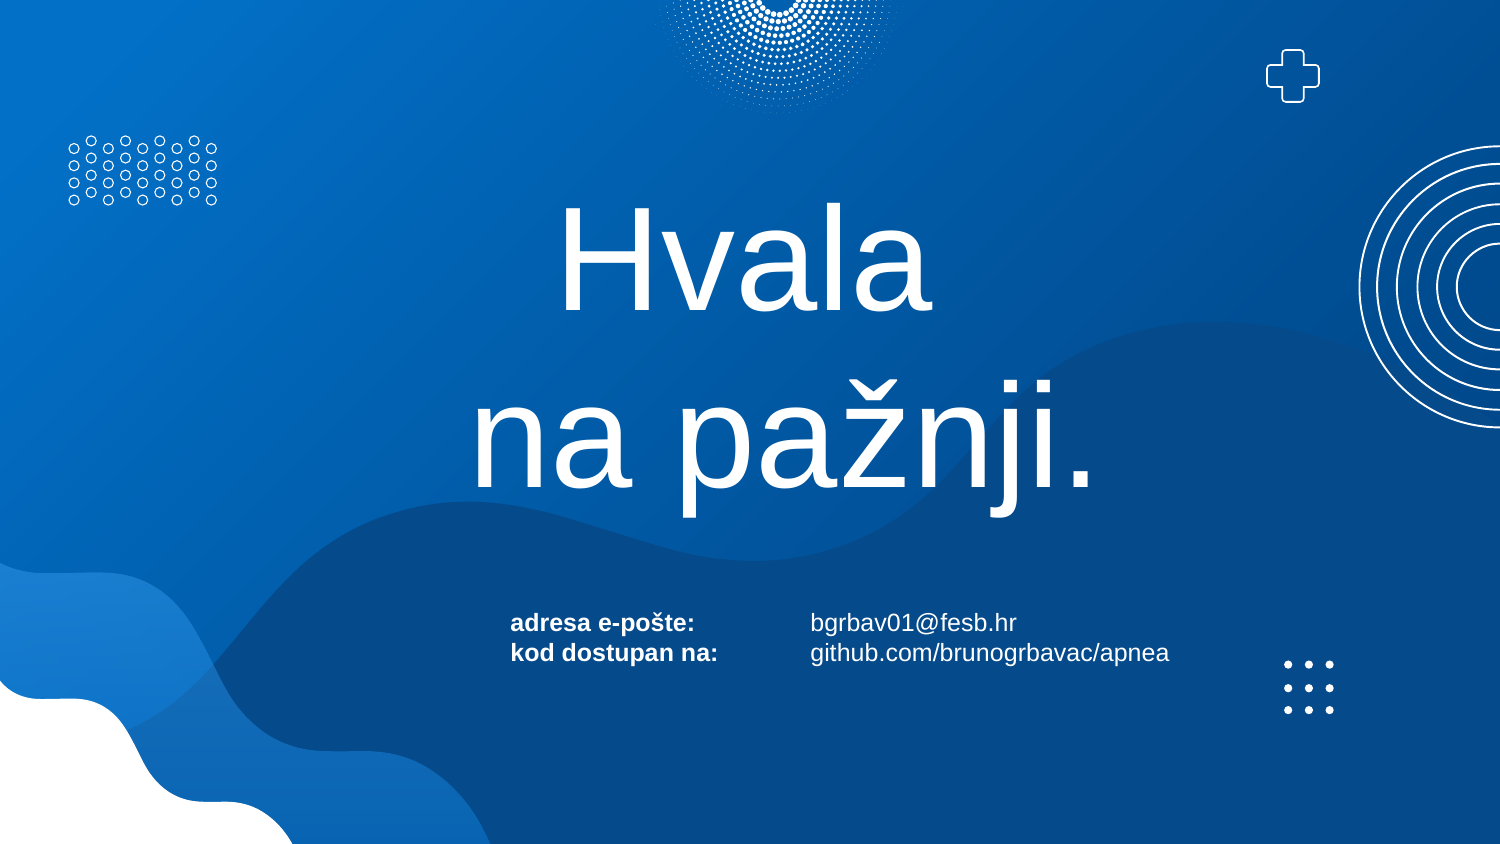

# Hvala
 na pažnji.

adresa e-pošte:	bgrbav01@fesb.hr
kod dostupan na: 	github.com/brunogrbavac/apnea